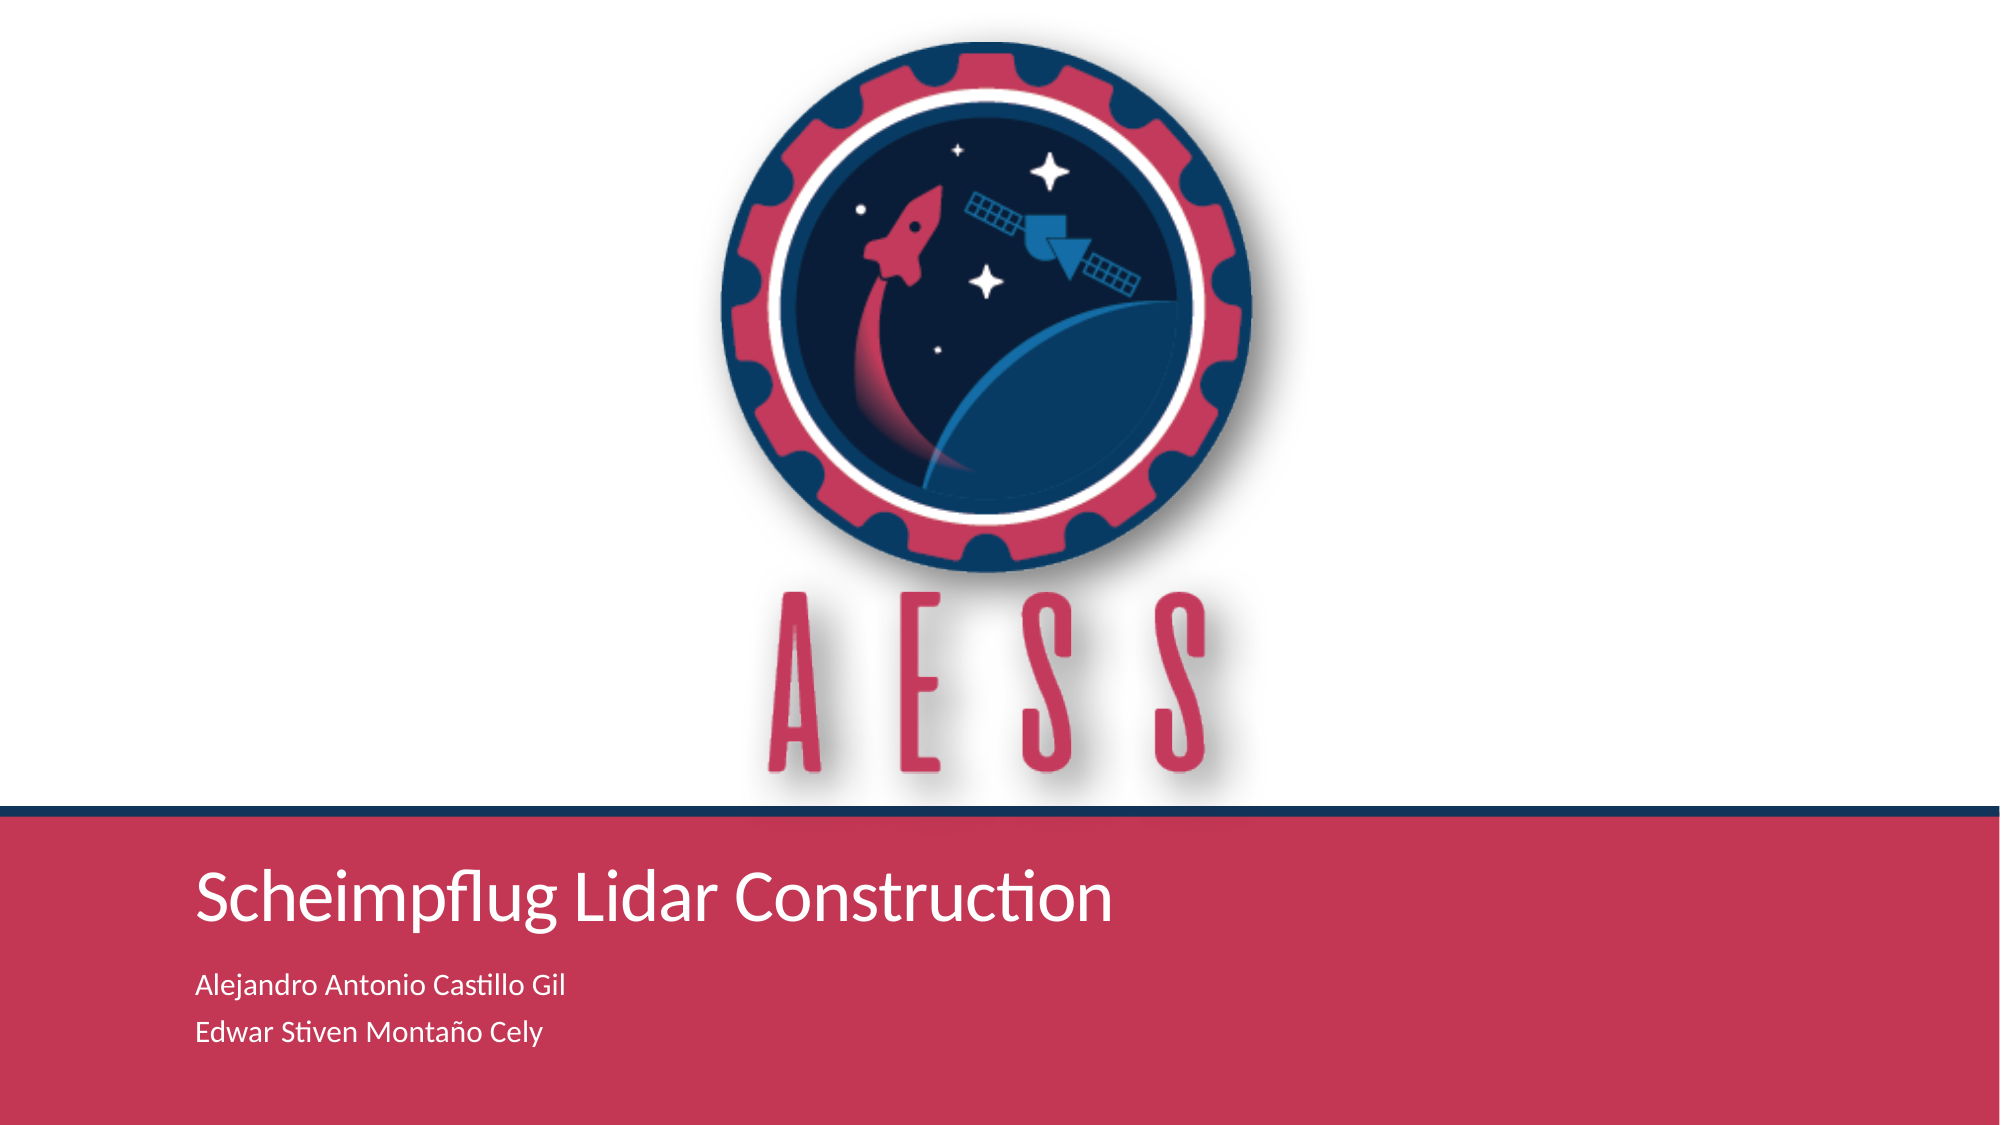

# Scheimpflug Lidar Construction
Alejandro Antonio Castillo Gil
Edwar Stiven Montaño Cely